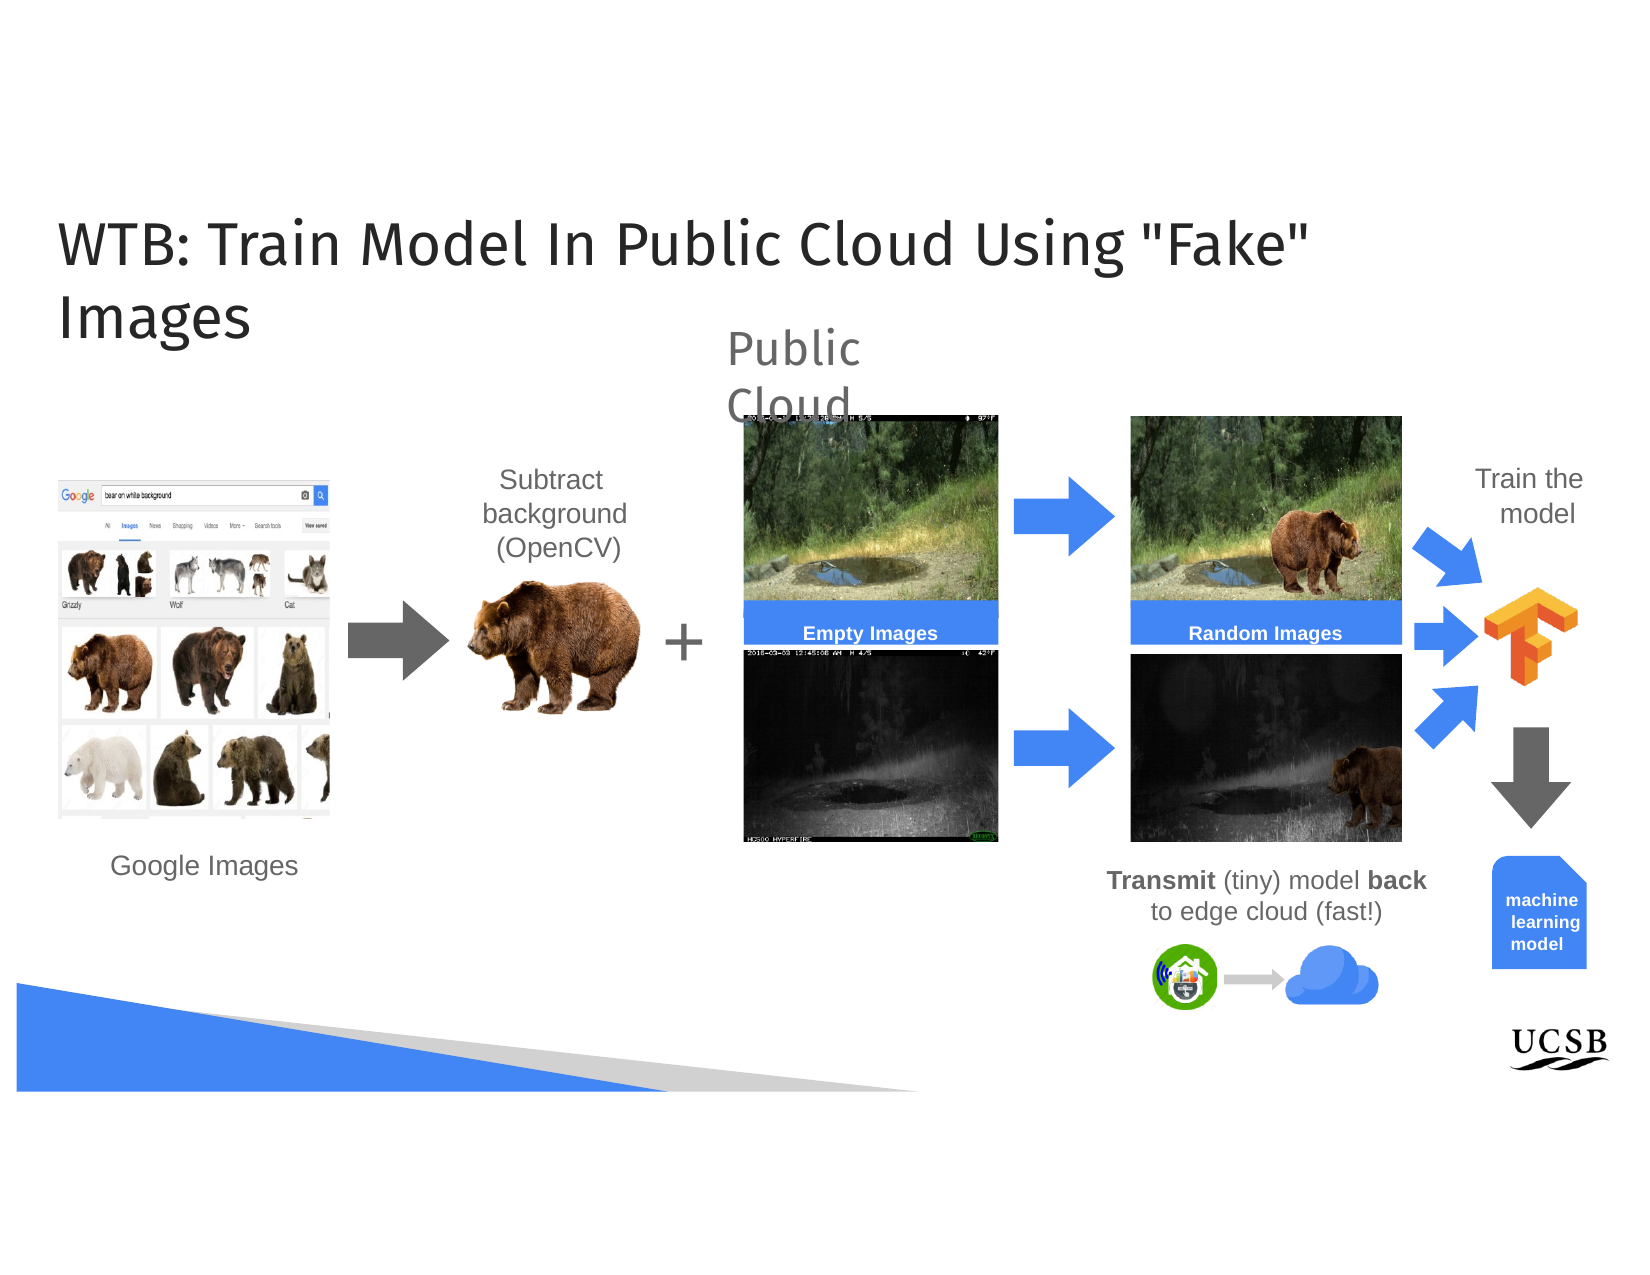

# WTB: Train Model In Public Cloud Using "Fake" Images
Public Cloud

Train the  model
Subtract  background  (OpenCV)

+

Empty Images
Random Images

Google Images

Transmit (tiny) model back
to edge cloud (fast!)
machine  learning  model